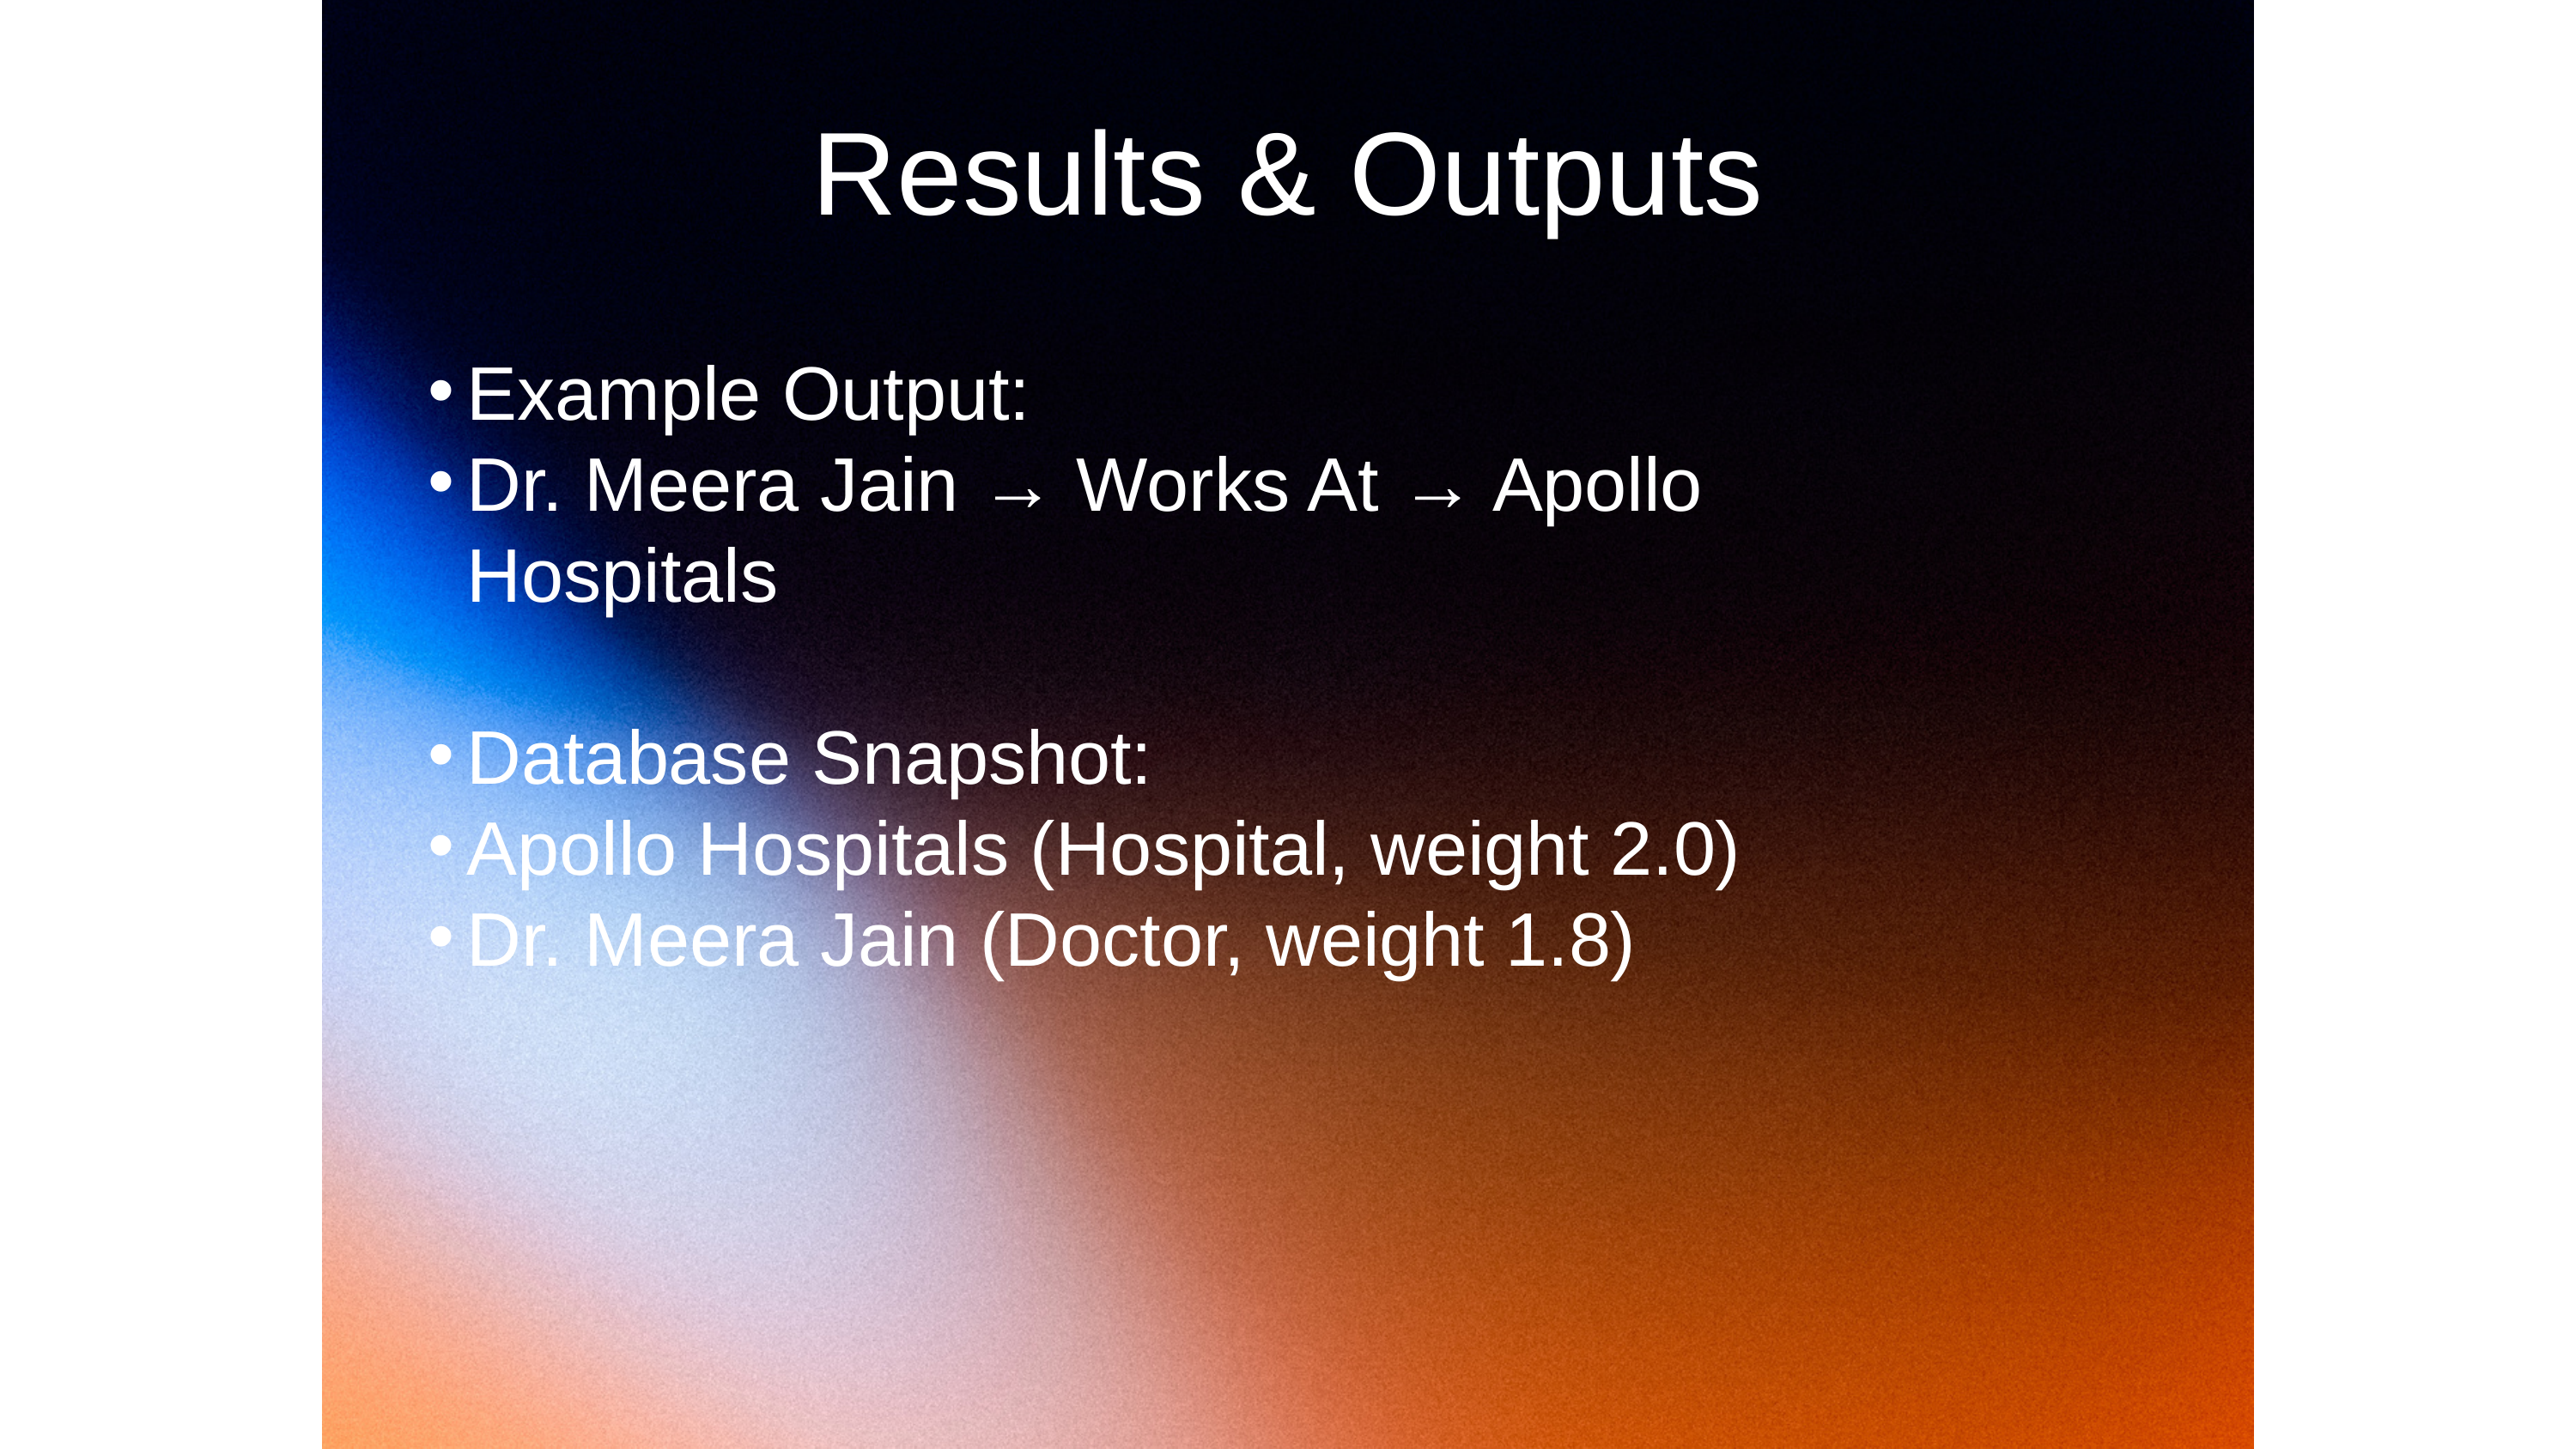

Results & Outputs
Example Output:
Dr. Meera Jain → Works At → Apollo Hospitals

Database Snapshot:
Apollo Hospitals (Hospital, weight 2.0)
Dr. Meera Jain (Doctor, weight 1.8)